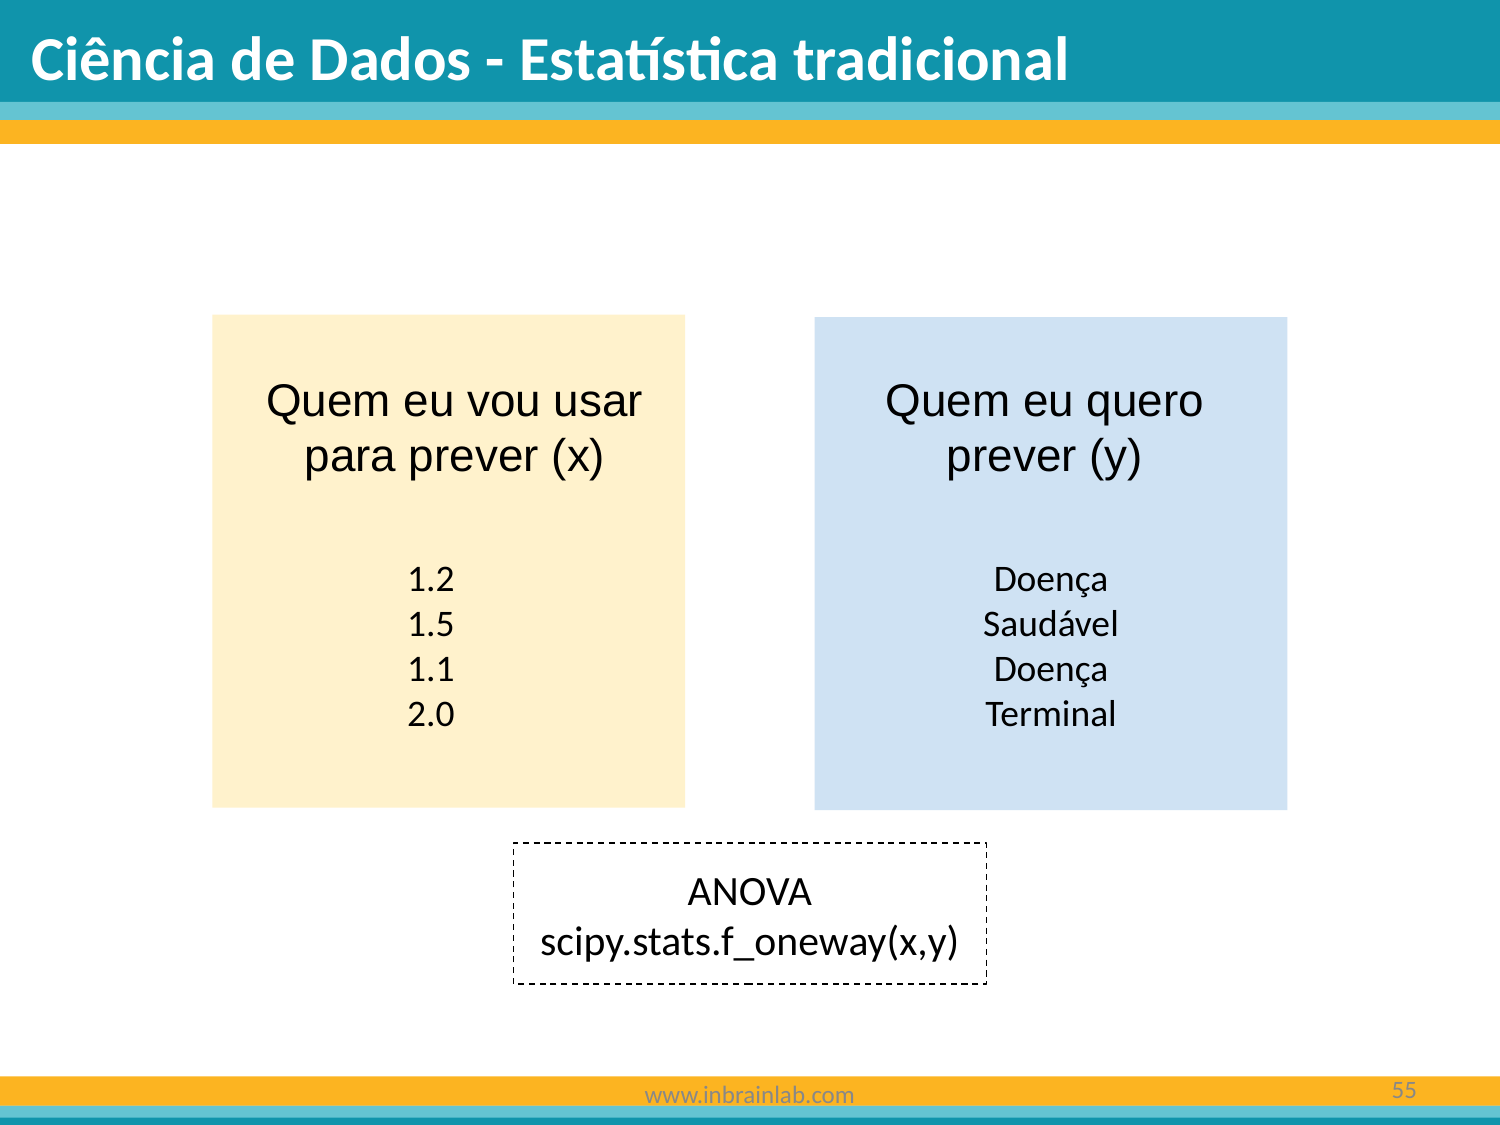

Ciência de Dados - Estatística tradicional

Quem eu vou usar para prever (x)
Quem eu quero prever (y)
1.2
1.5
1.1
2.0
Doença
Saudável
Doença
Terminal
ANOVA
scipy.stats.f_oneway(x,y)
55
www.inbrainlab.com